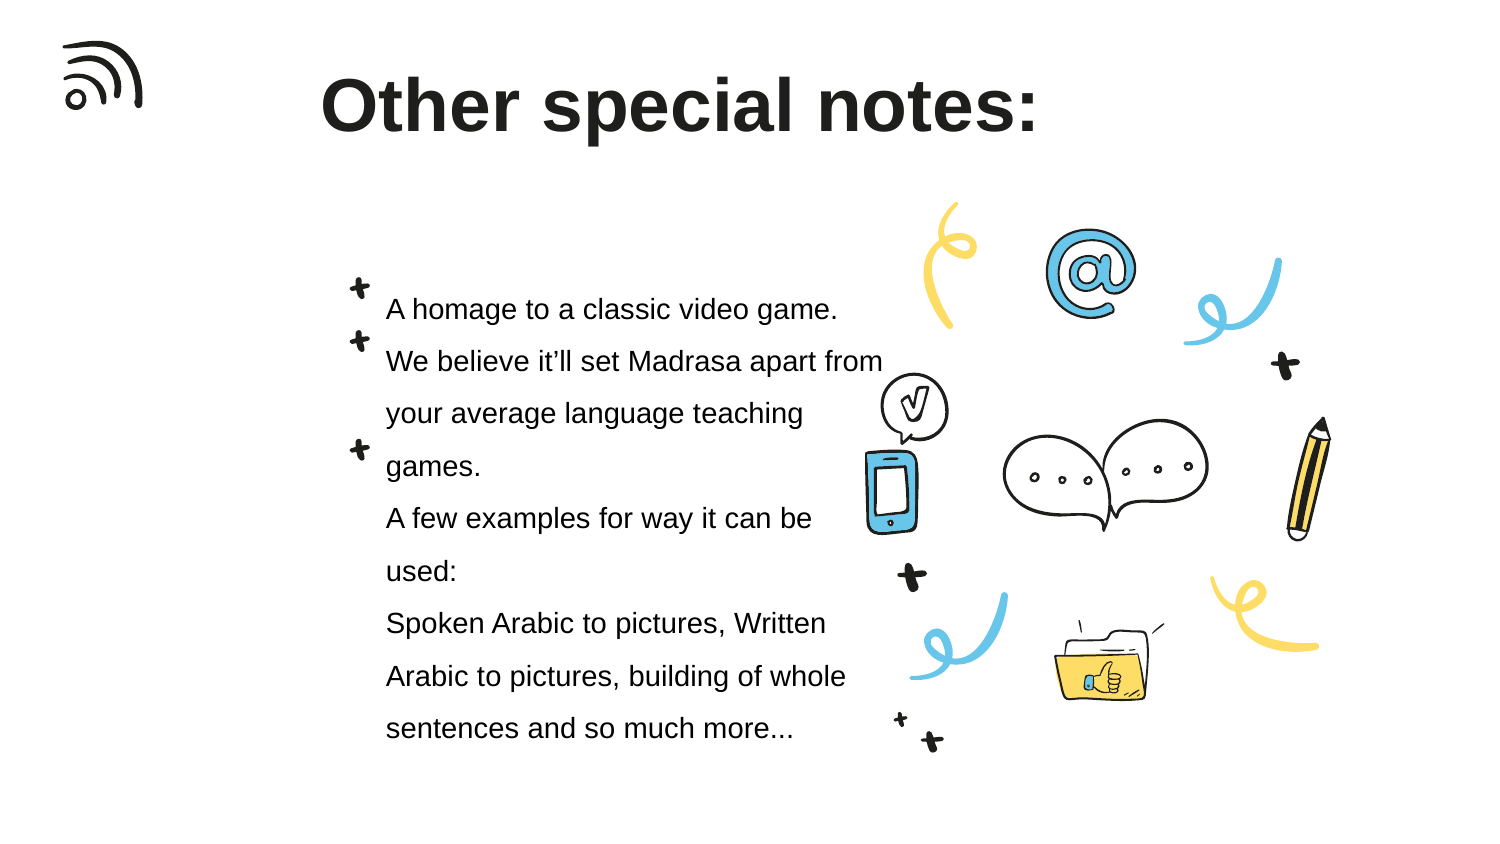

Other special notes:

A homage to a classic video game.
We believe it’ll set Madrasa apart from your average language teaching games.
A few examples for way it can be used:
Spoken Arabic to pictures, Written Arabic to pictures, building of whole sentences and so much more...